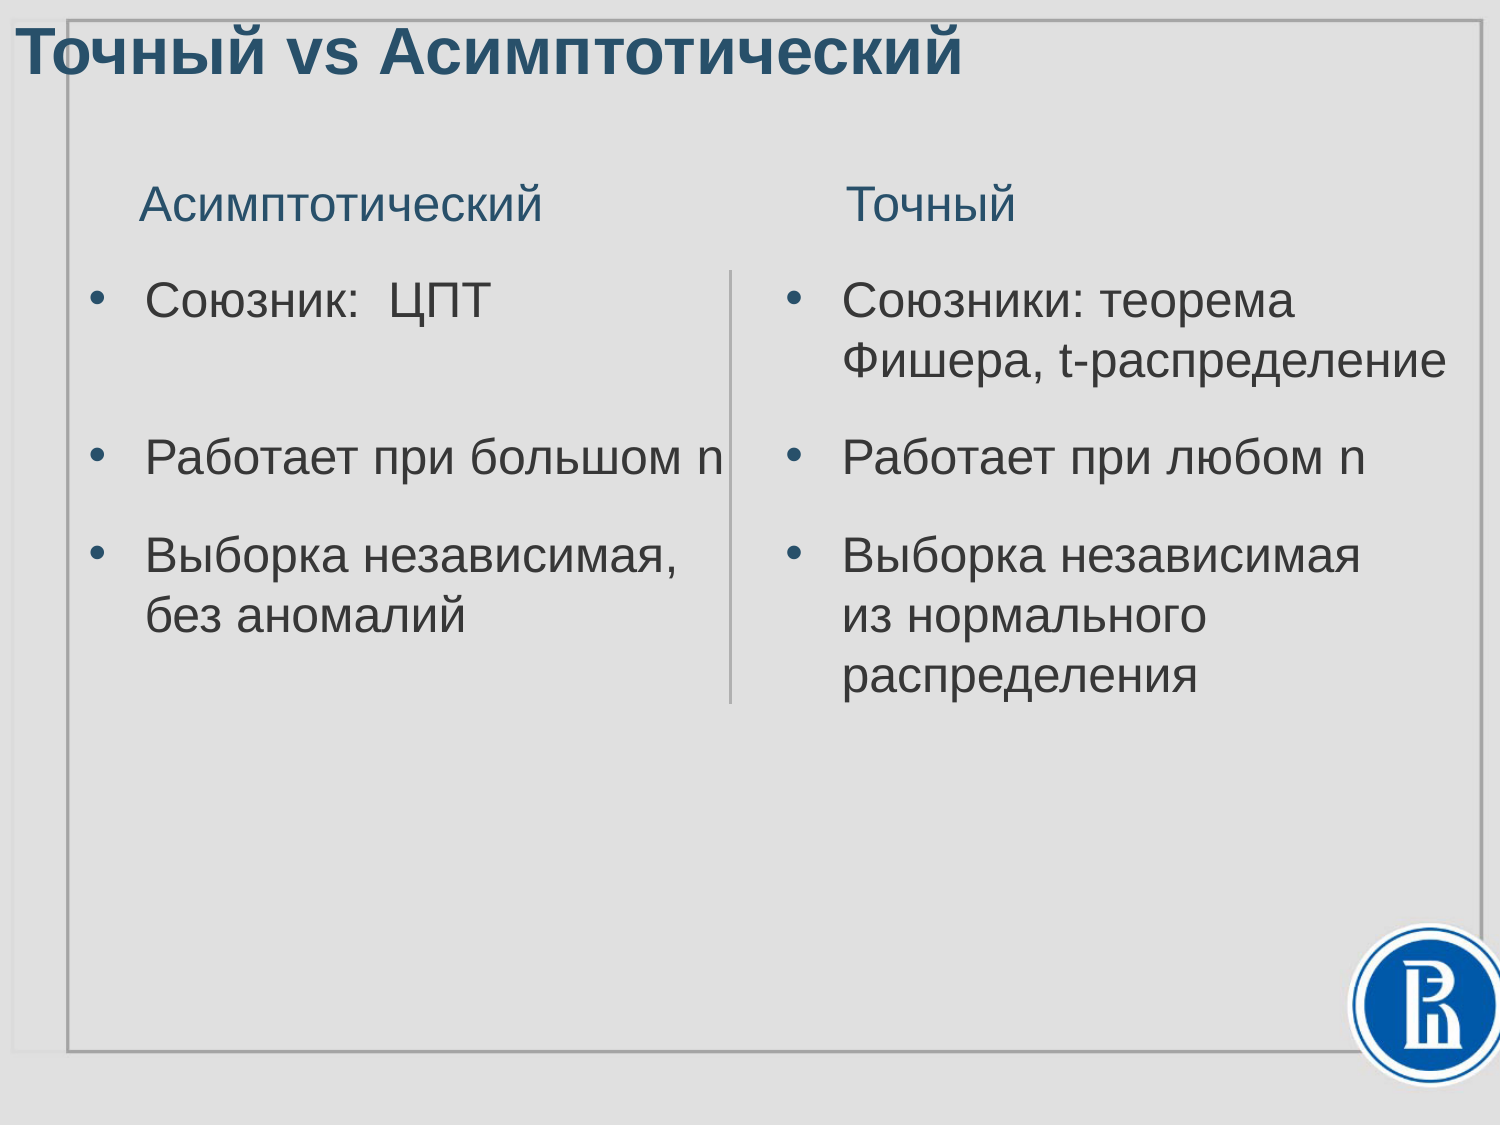

Точный vs Асимптотический
Асимптотический
Точный
Союзник:  ЦПТ
Работает при большом n
Выборка независимая,
без аномалий
Союзники: теорема
Фишера, t-распределение
Работает при любом n
Выборка независимая
из нормального распределения